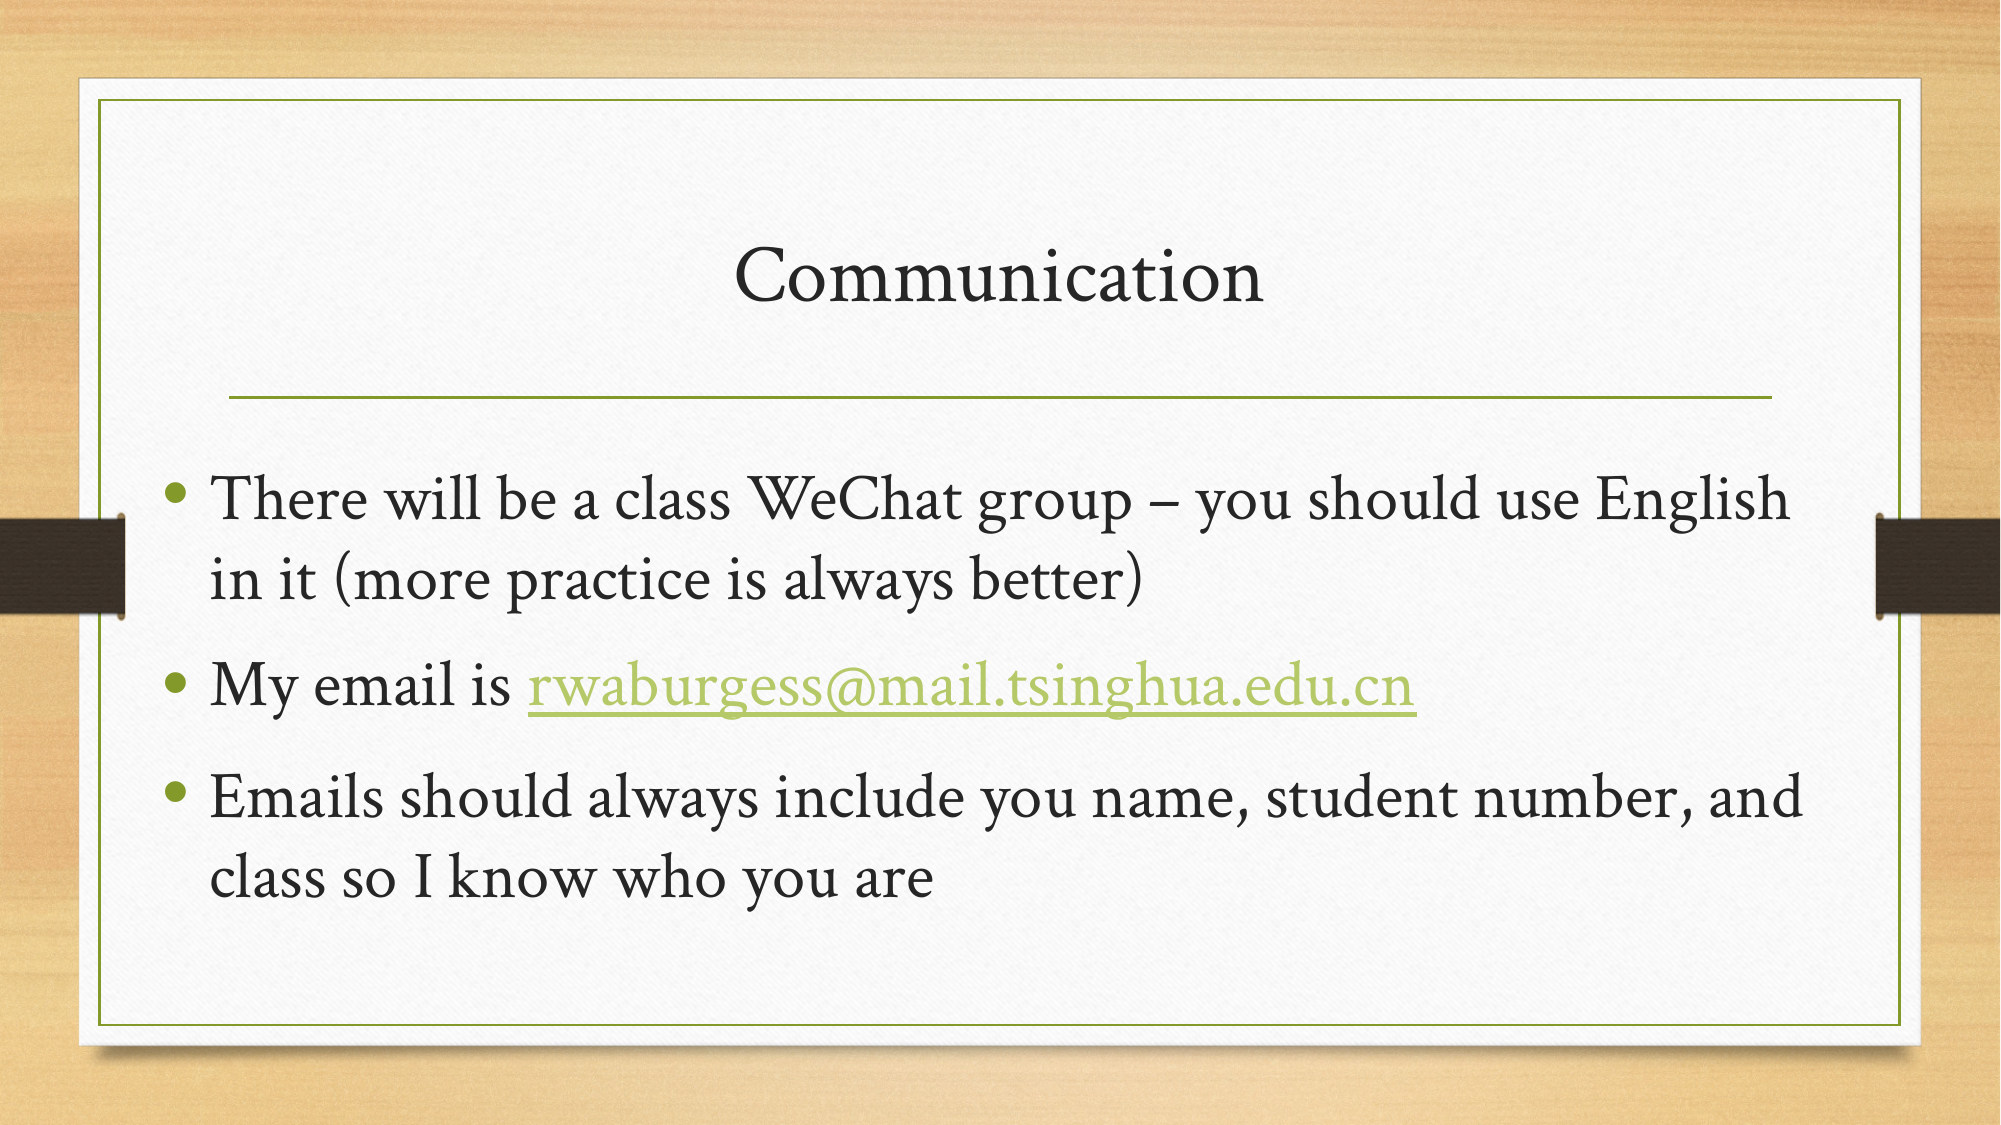

# Communication
There will be a class WeChat group – you should use English in it (more practice is always better)
My email is rwaburgess@mail.tsinghua.edu.cn
Emails should always include you name, student number, and class so I know who you are